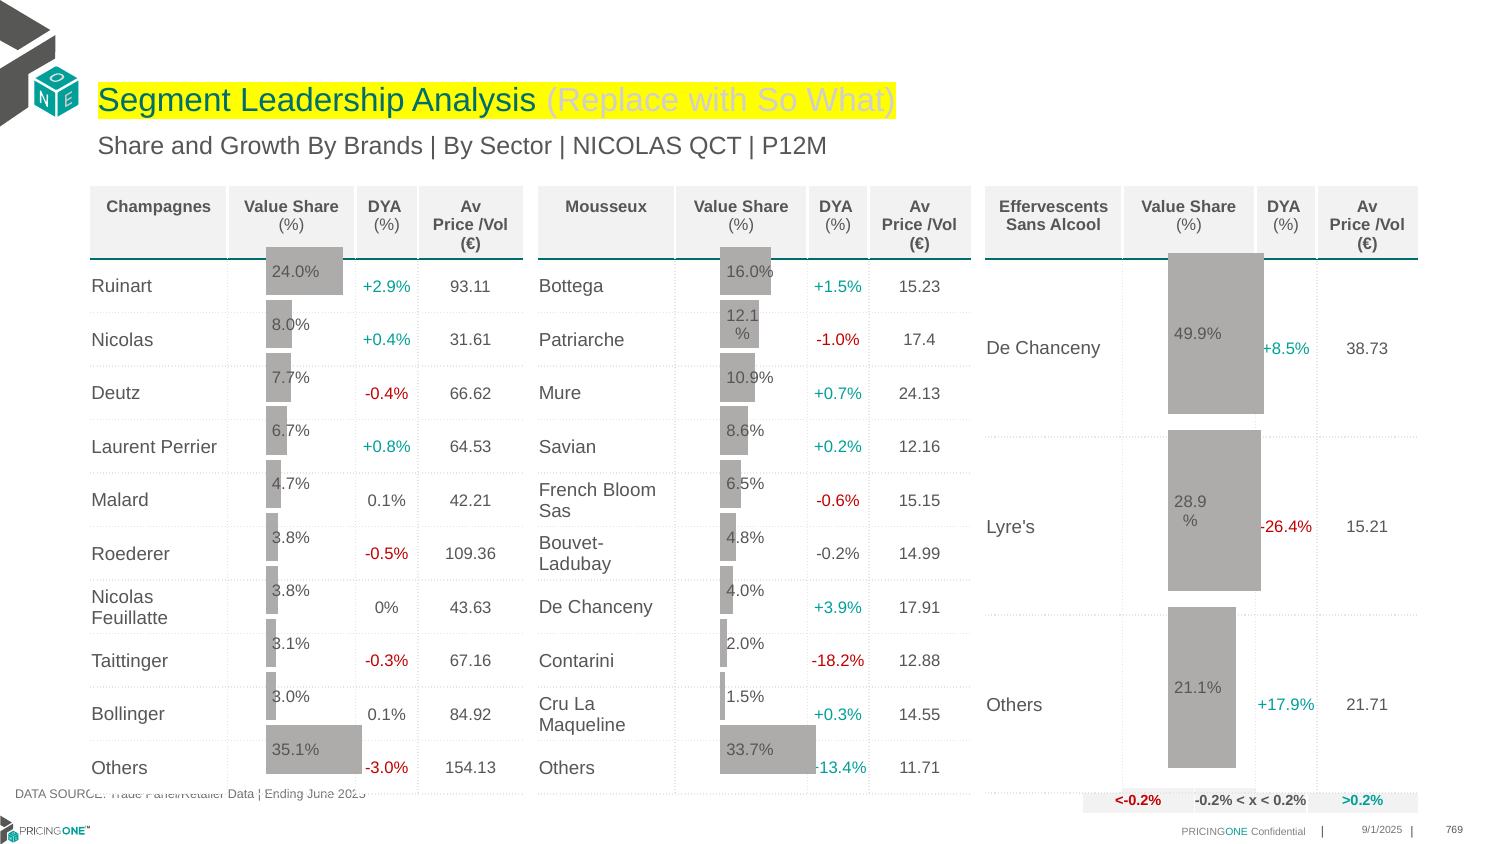

# Segment Leadership Analysis (Replace with So What)
Share and Growth By Brands | By Sector | NICOLAS QCT | P12M
| Mousseux | Value Share (%) | DYA (%) | Av Price /Vol (€) |
| --- | --- | --- | --- |
| Bottega |  | +1.5% | 15.23 |
| Patriarche |  | -1.0% | 17.4 |
| Mure |  | +0.7% | 24.13 |
| Savian |  | +0.2% | 12.16 |
| French Bloom Sas |  | -0.6% | 15.15 |
| Bouvet-Ladubay |  | -0.2% | 14.99 |
| De Chanceny |  | +3.9% | 17.91 |
| Contarini |  | -18.2% | 12.88 |
| Cru La Maqueline |  | +0.3% | 14.55 |
| Others |  | +13.4% | 11.71 |
| Champagnes | Value Share (%) | DYA (%) | Av Price /Vol (€) |
| --- | --- | --- | --- |
| Ruinart |  | +2.9% | 93.11 |
| Nicolas |  | +0.4% | 31.61 |
| Deutz |  | -0.4% | 66.62 |
| Laurent Perrier |  | +0.8% | 64.53 |
| Malard |  | 0.1% | 42.21 |
| Roederer |  | -0.5% | 109.36 |
| Nicolas Feuillatte |  | 0% | 43.63 |
| Taittinger |  | -0.3% | 67.16 |
| Bollinger |  | 0.1% | 84.92 |
| Others |  | -3.0% | 154.13 |
| Effervescents Sans Alcool | Value Share (%) | DYA (%) | Av Price /Vol (€) |
| --- | --- | --- | --- |
| De Chanceny |  | +8.5% | 38.73 |
| Lyre's |  | -26.4% | 15.21 |
| Others |  | +17.9% | 21.71 |

### Chart

| Category | Champagnes | NICOLAS QCT |
|---|---|
|  | 0.24047096681946653 |

### Chart

| Category | Mousseux | NICOLAS QCT |
|---|---|
|  | 0.15985910852342416 |

### Chart

| Category | Effervescents Sans Alcool | NICOLAS QCT |
|---|---|
|  | 0.49918972450633214 |
DATA SOURCE: Trade Panel/Retailer Data | Ending June 2025
| <-0.2% | -0.2% < x < 0.2% | >0.2% |
| --- | --- | --- |

9/1/2025
769